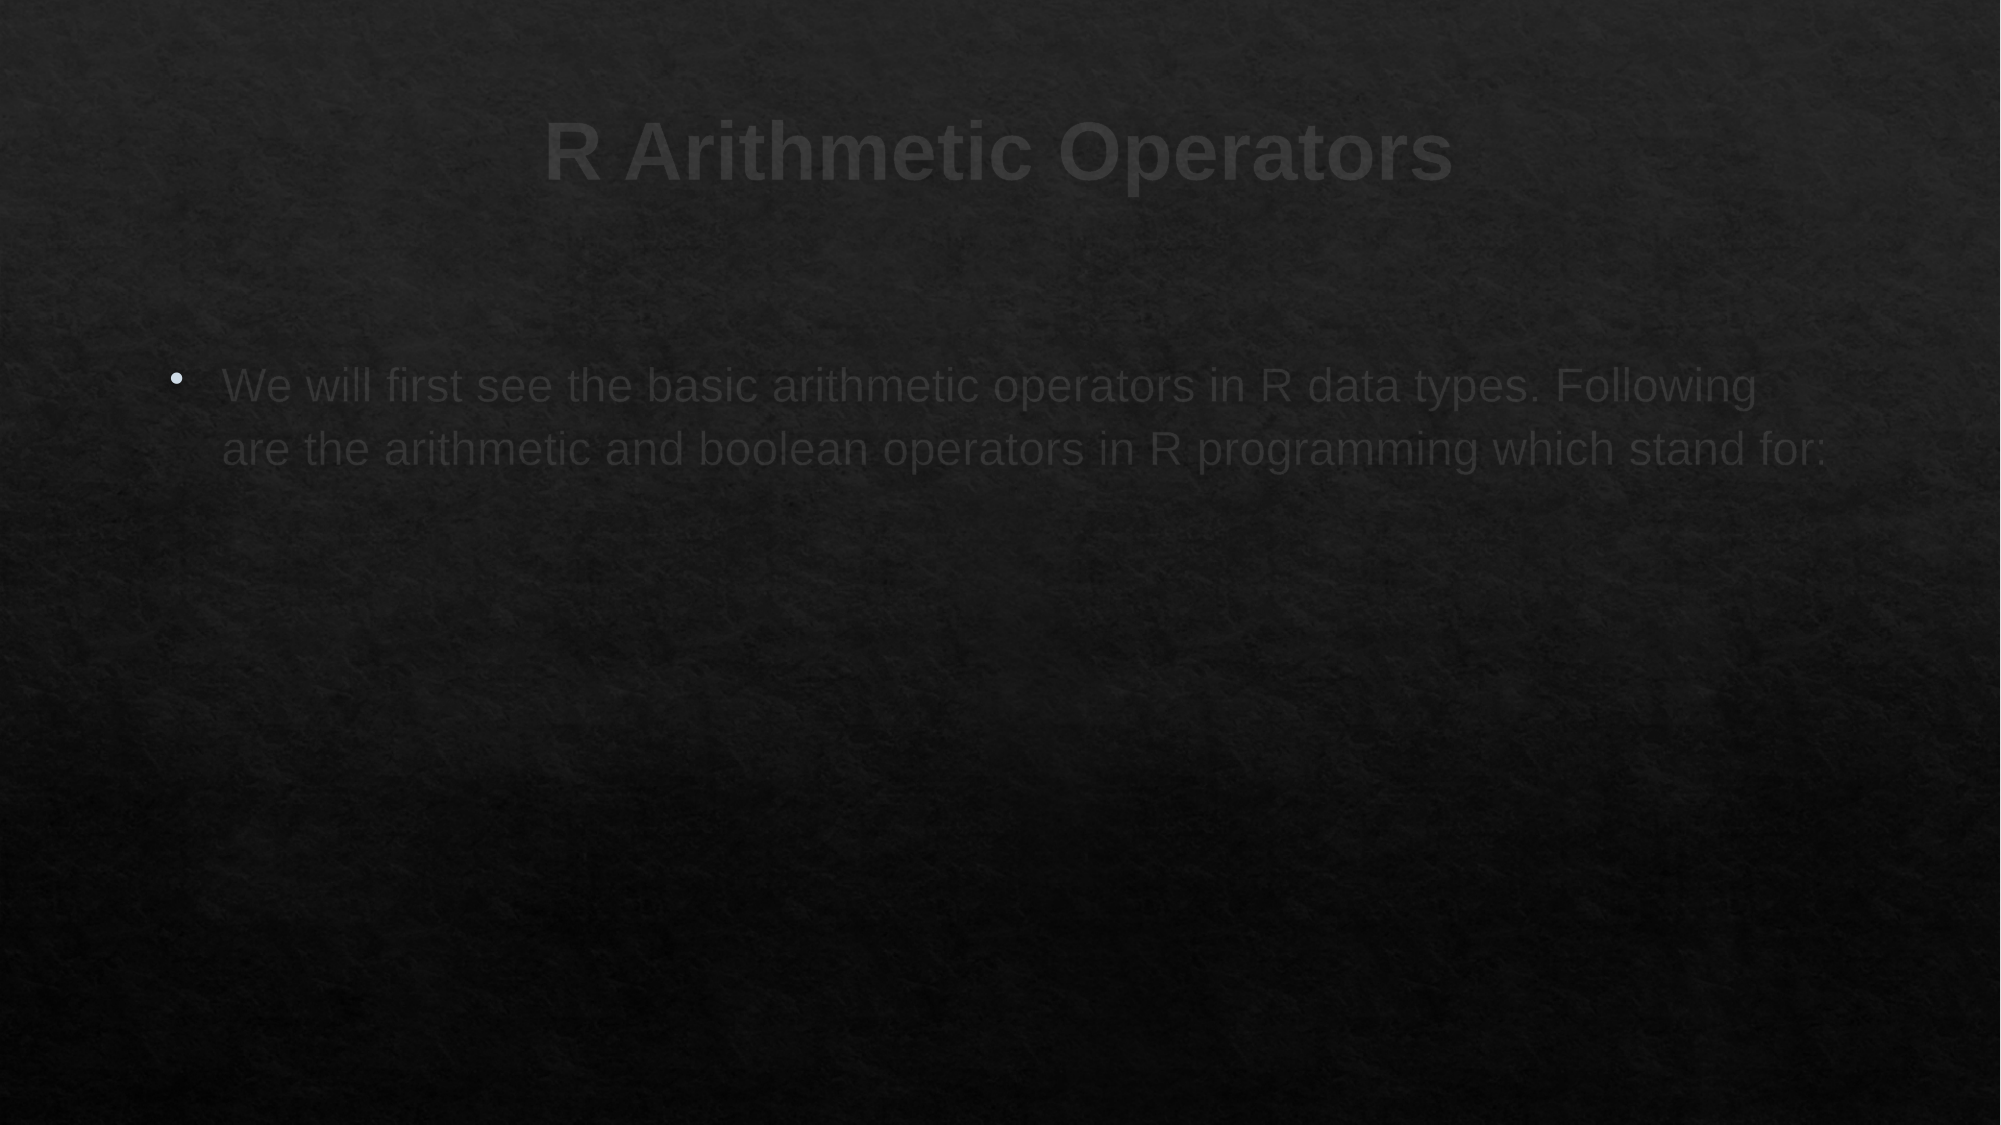

# R Arithmetic Operators
We will first see the basic arithmetic operators in R data types. Following are the arithmetic and boolean operators in R programming which stand for: